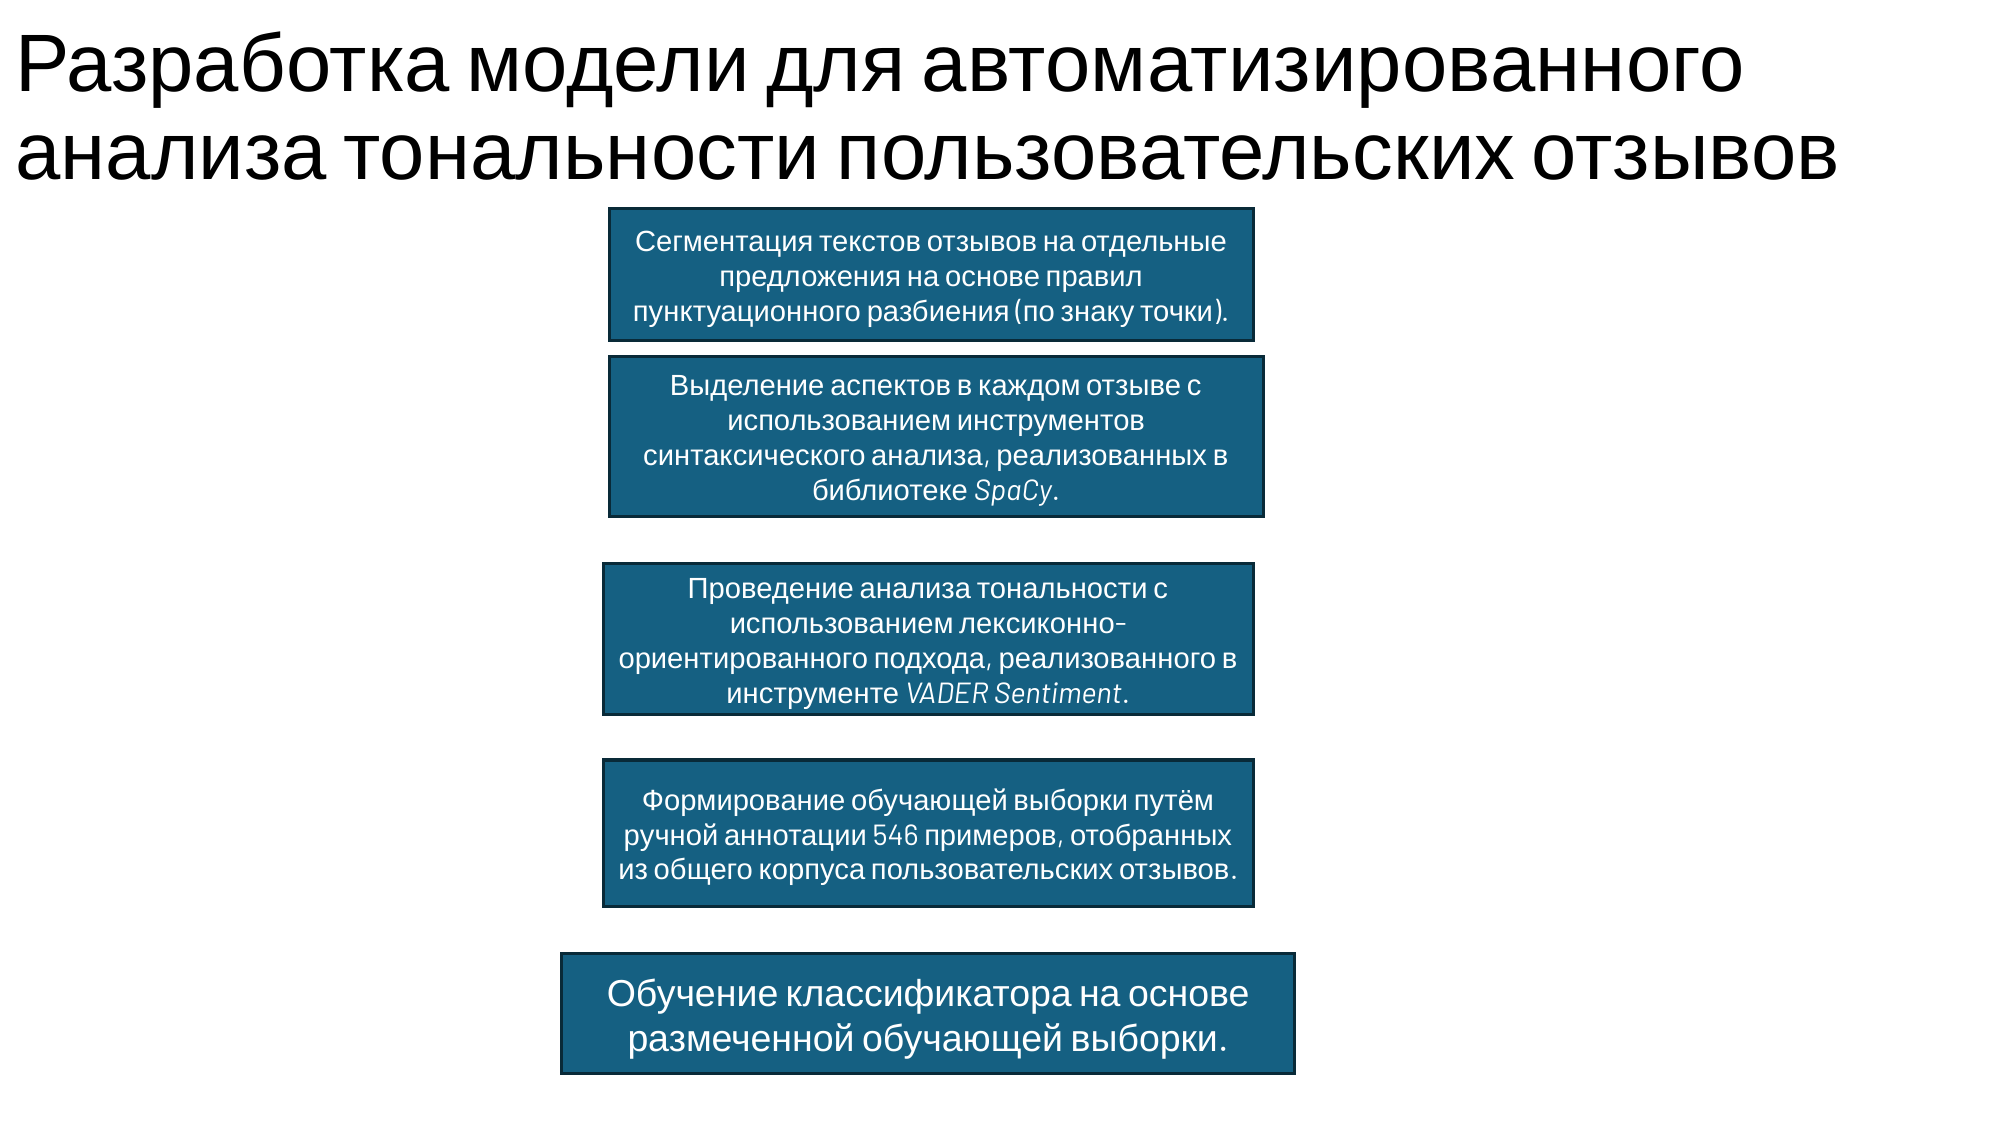

# Разработка модели для автоматизированного анализа тональности пользовательских отзывов
Сегментация текстов отзывов на отдельные предложения на основе правил пунктуационного разбиения (по знаку точки).
Выделение аспектов в каждом отзыве с использованием инструментов синтаксического анализа, реализованных в библиотеке SpaCy.
Проведение анализа тональности с использованием лексиконно-ориентированного подхода, реализованного в инструменте VADER Sentiment.
Формирование обучающей выборки путём ручной аннотации 546 примеров, отобранных из общего корпуса пользовательских отзывов.
Обучение классификатора на основе размеченной обучающей выборки.